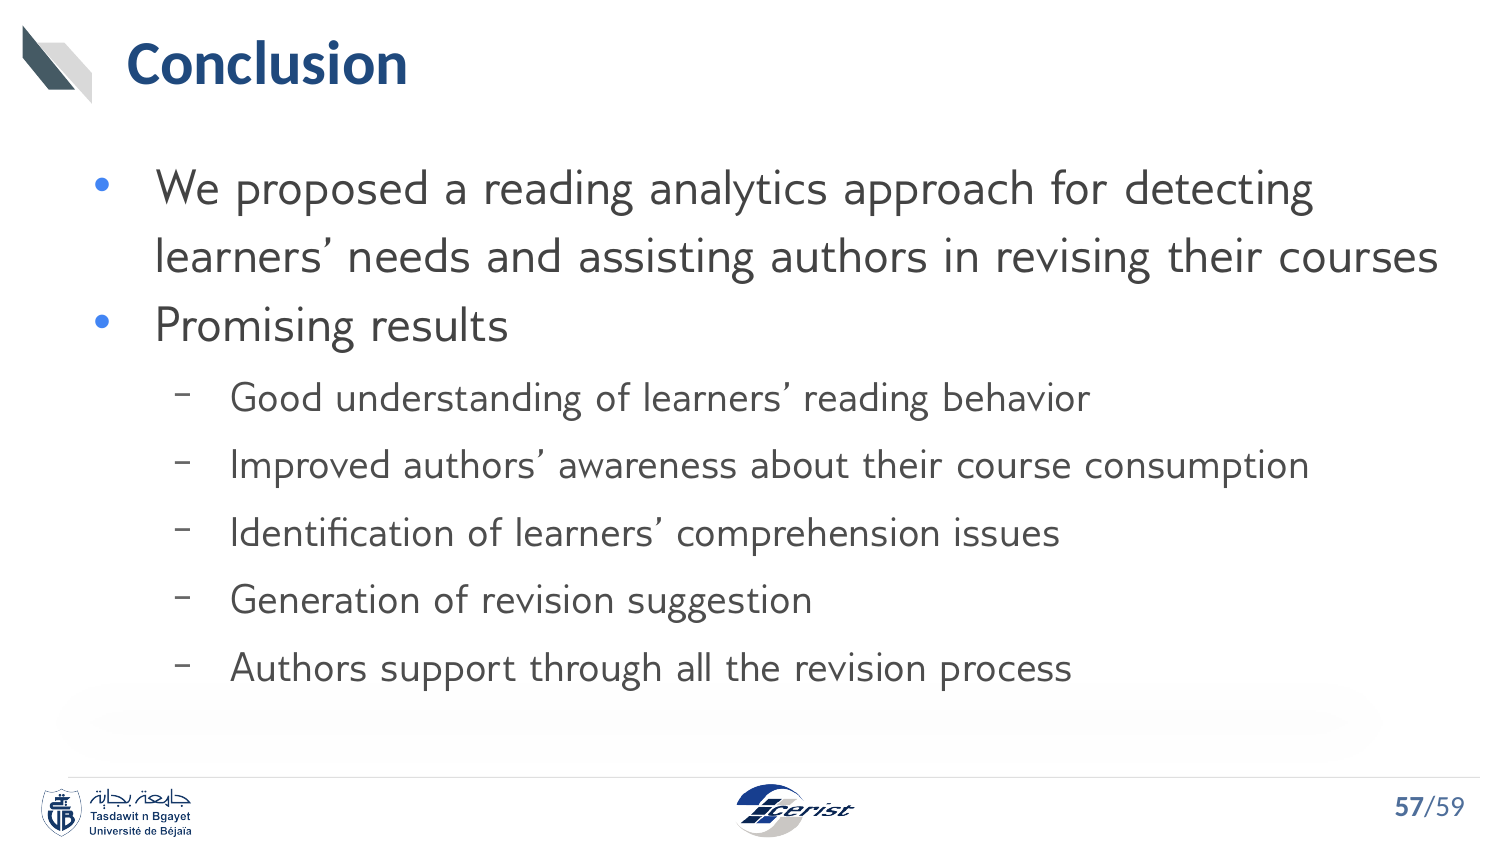

# Conclusion
We proposed a reading analytics approach for detecting learners’ needs and assisting authors in revising their courses
Promising results
Good understanding of learners’ reading behavior
Improved authors’ awareness about their course consumption
Identification of learners’ comprehension issues
Generation of revision suggestion
Authors support through all the revision process
57/59